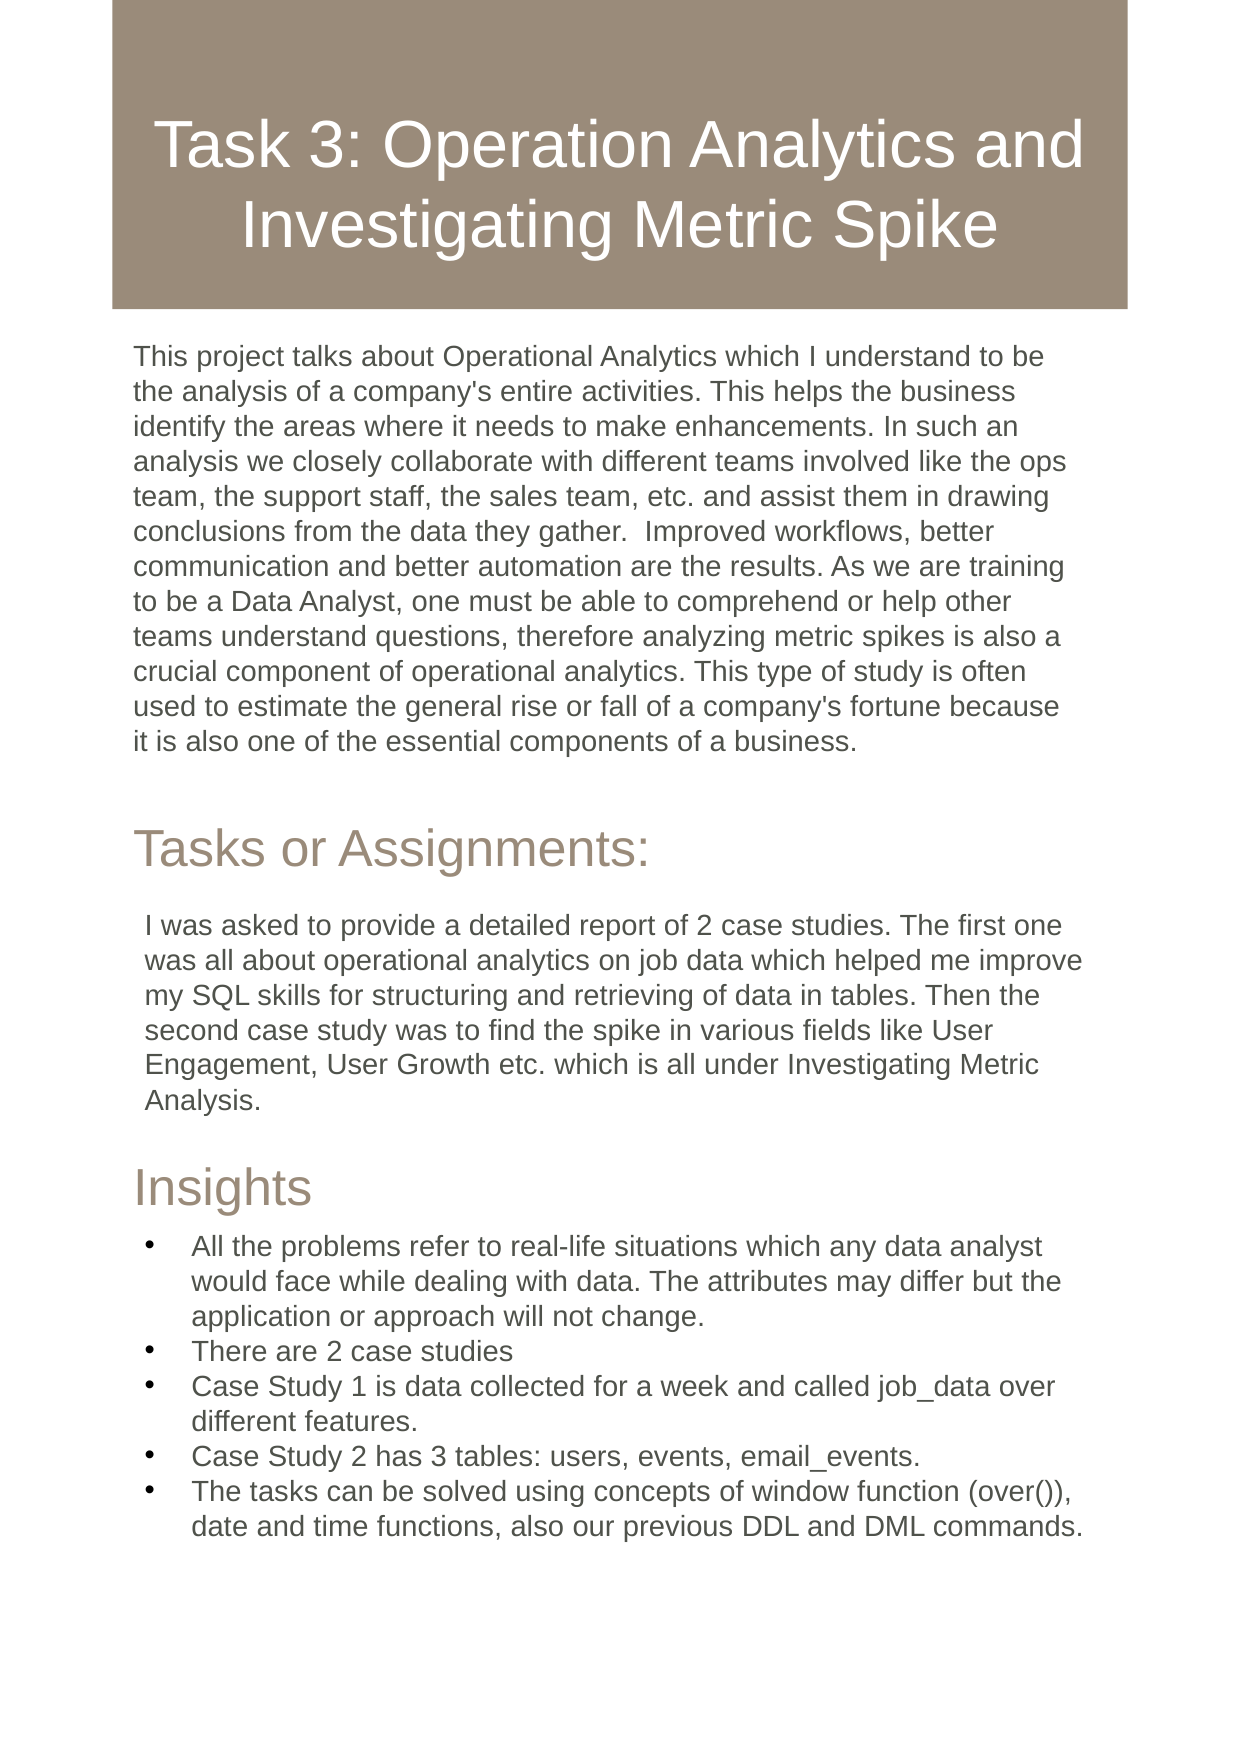

# Task 3: Operation Analytics and Investigating Metric Spike
This project talks about Operational Analytics which I understand to be the analysis of a company's entire activities. This helps the business identify the areas where it needs to make enhancements. In such an analysis we closely collaborate with different teams involved like the ops team, the support staff, the sales team, etc. and assist them in drawing conclusions from the data they gather.  Improved workflows, better communication and better automation are the results. As we are training to be a Data Analyst, one must be able to comprehend or help other teams understand questions, therefore analyzing metric spikes is also a crucial component of operational analytics. This type of study is often used to estimate the general rise or fall of a company's fortune because it is also one of the essential components of a business.
Tasks or Assignments:
I was asked to provide a detailed report of 2 case studies. The first one was all about operational analytics on job data which helped me improve my SQL skills for structuring and retrieving of data in tables. Then the second case study was to find the spike in various fields like User Engagement, User Growth etc. which is all under Investigating Metric Analysis.

Insights
All the problems refer to real-life situations which any data analyst would face while dealing with data. The attributes may differ but the application or approach will not change.
There are 2 case studies
Case Study 1 is data collected for a week and called job_data over different features.
Case Study 2 has 3 tables: users, events, email_events.
The tasks can be solved using concepts of window function (over()), date and time functions, also our previous DDL and DML commands.